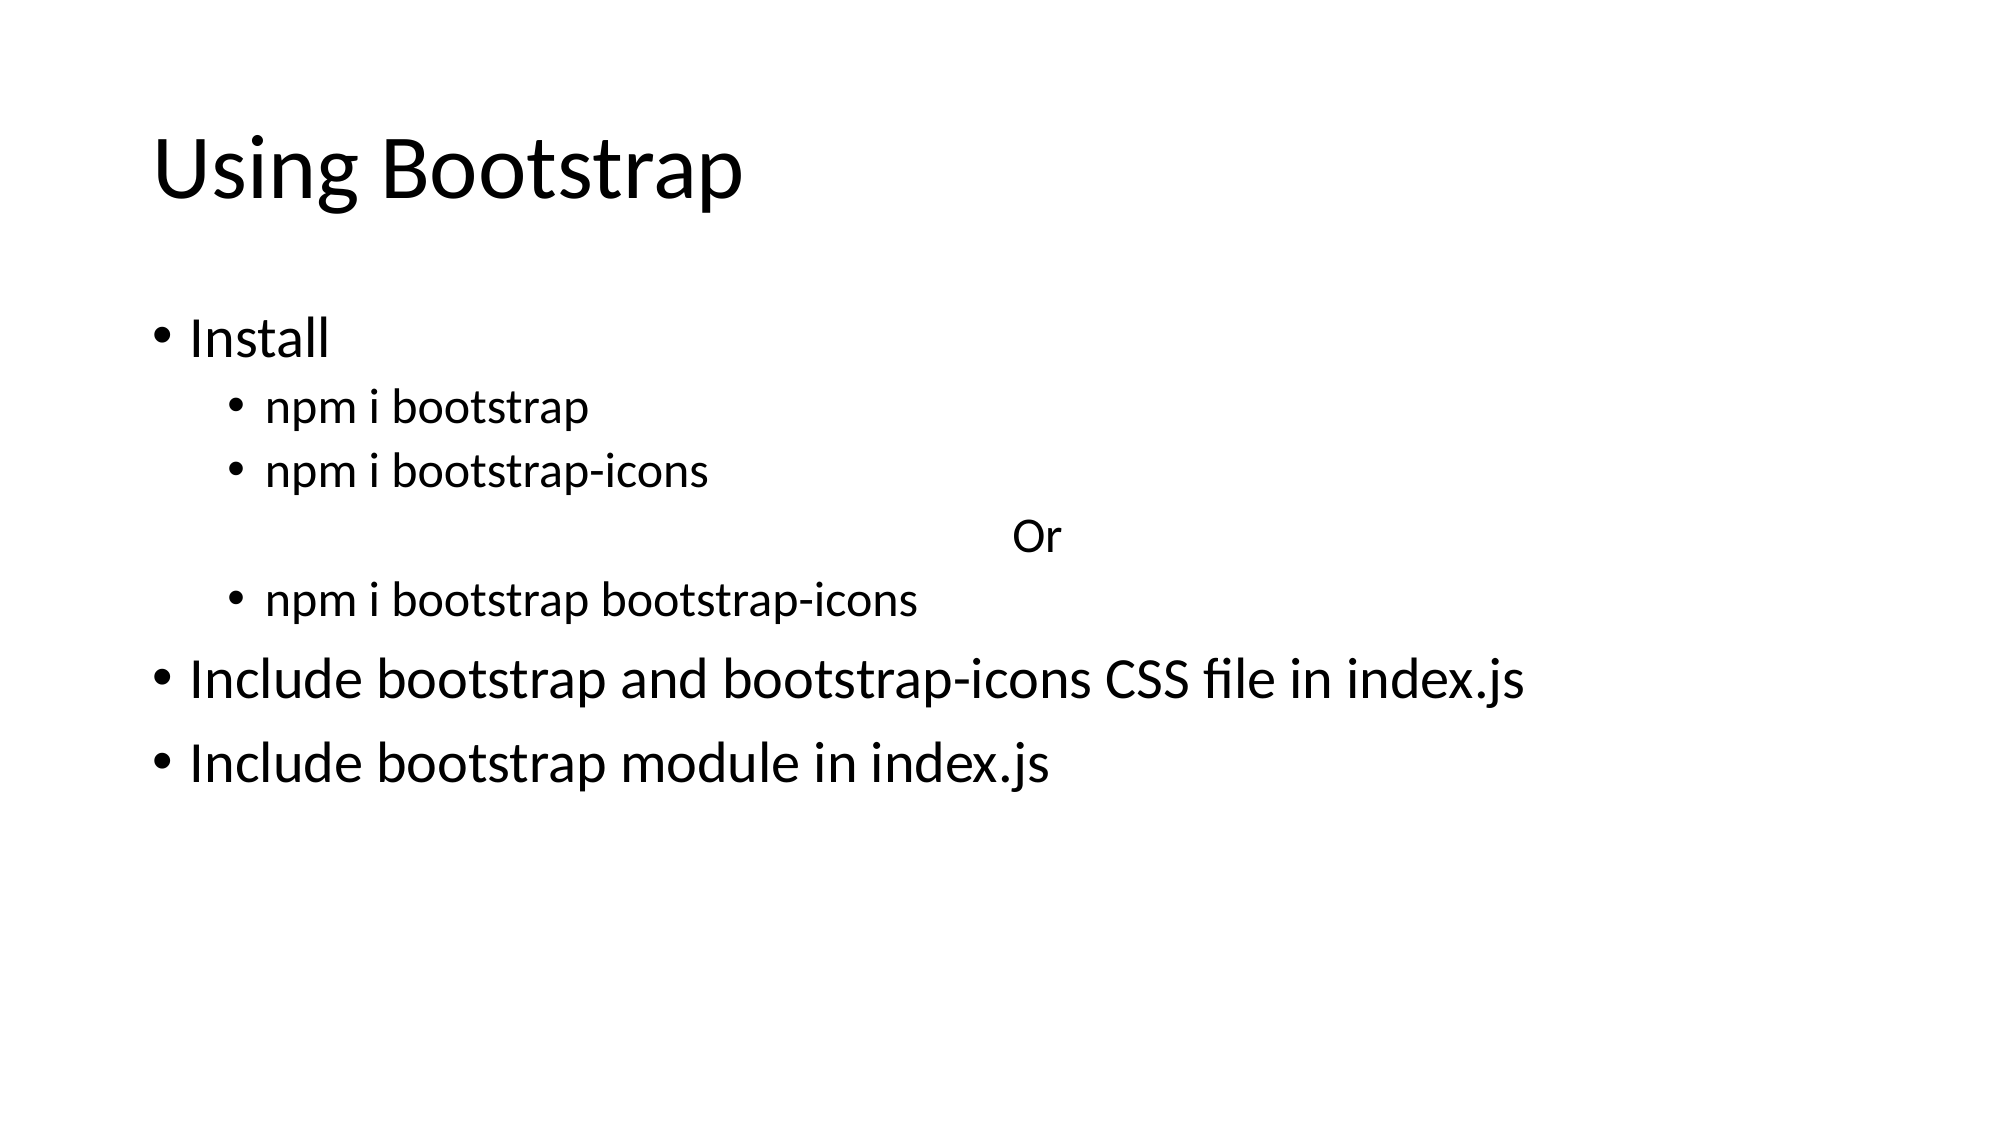

# Using Bootstrap
Install
npm i bootstrap
npm i bootstrap-icons
Or
npm i bootstrap bootstrap-icons
Include bootstrap and bootstrap-icons CSS file in index.js
Include bootstrap module in index.js